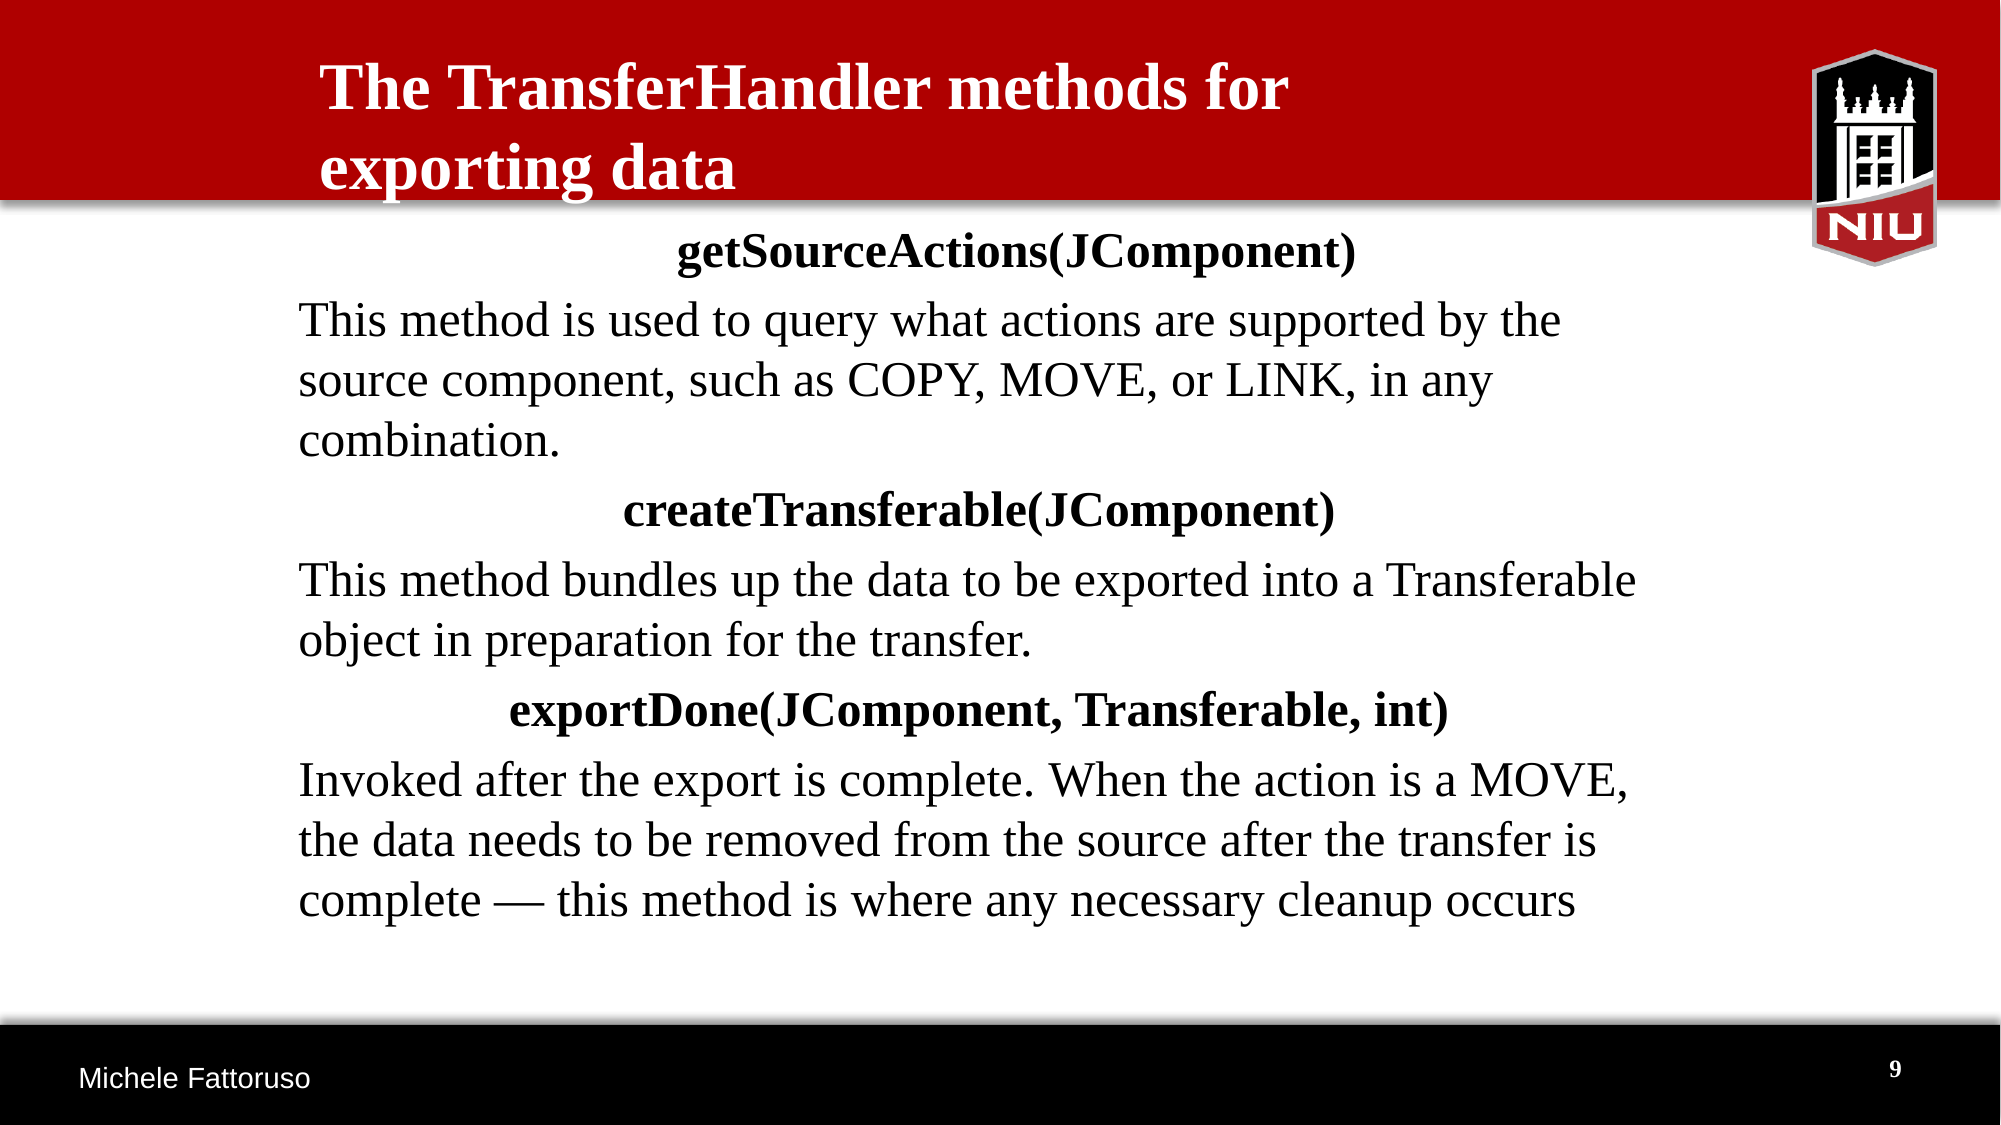

The TransferHandler methods for exporting data
getSourceActions(JComponent)
This method is used to query what actions are supported by the source component, such as COPY, MOVE, or LINK, in any combination.
createTransferable(JComponent)
This method bundles up the data to be exported into a Transferable object in preparation for the transfer.
exportDone(JComponent, Transferable, int)
Invoked after the export is complete. When the action is a MOVE, the data needs to be removed from the source after the transfer is complete — this method is where any necessary cleanup occurs

9
Michele Fattoruso